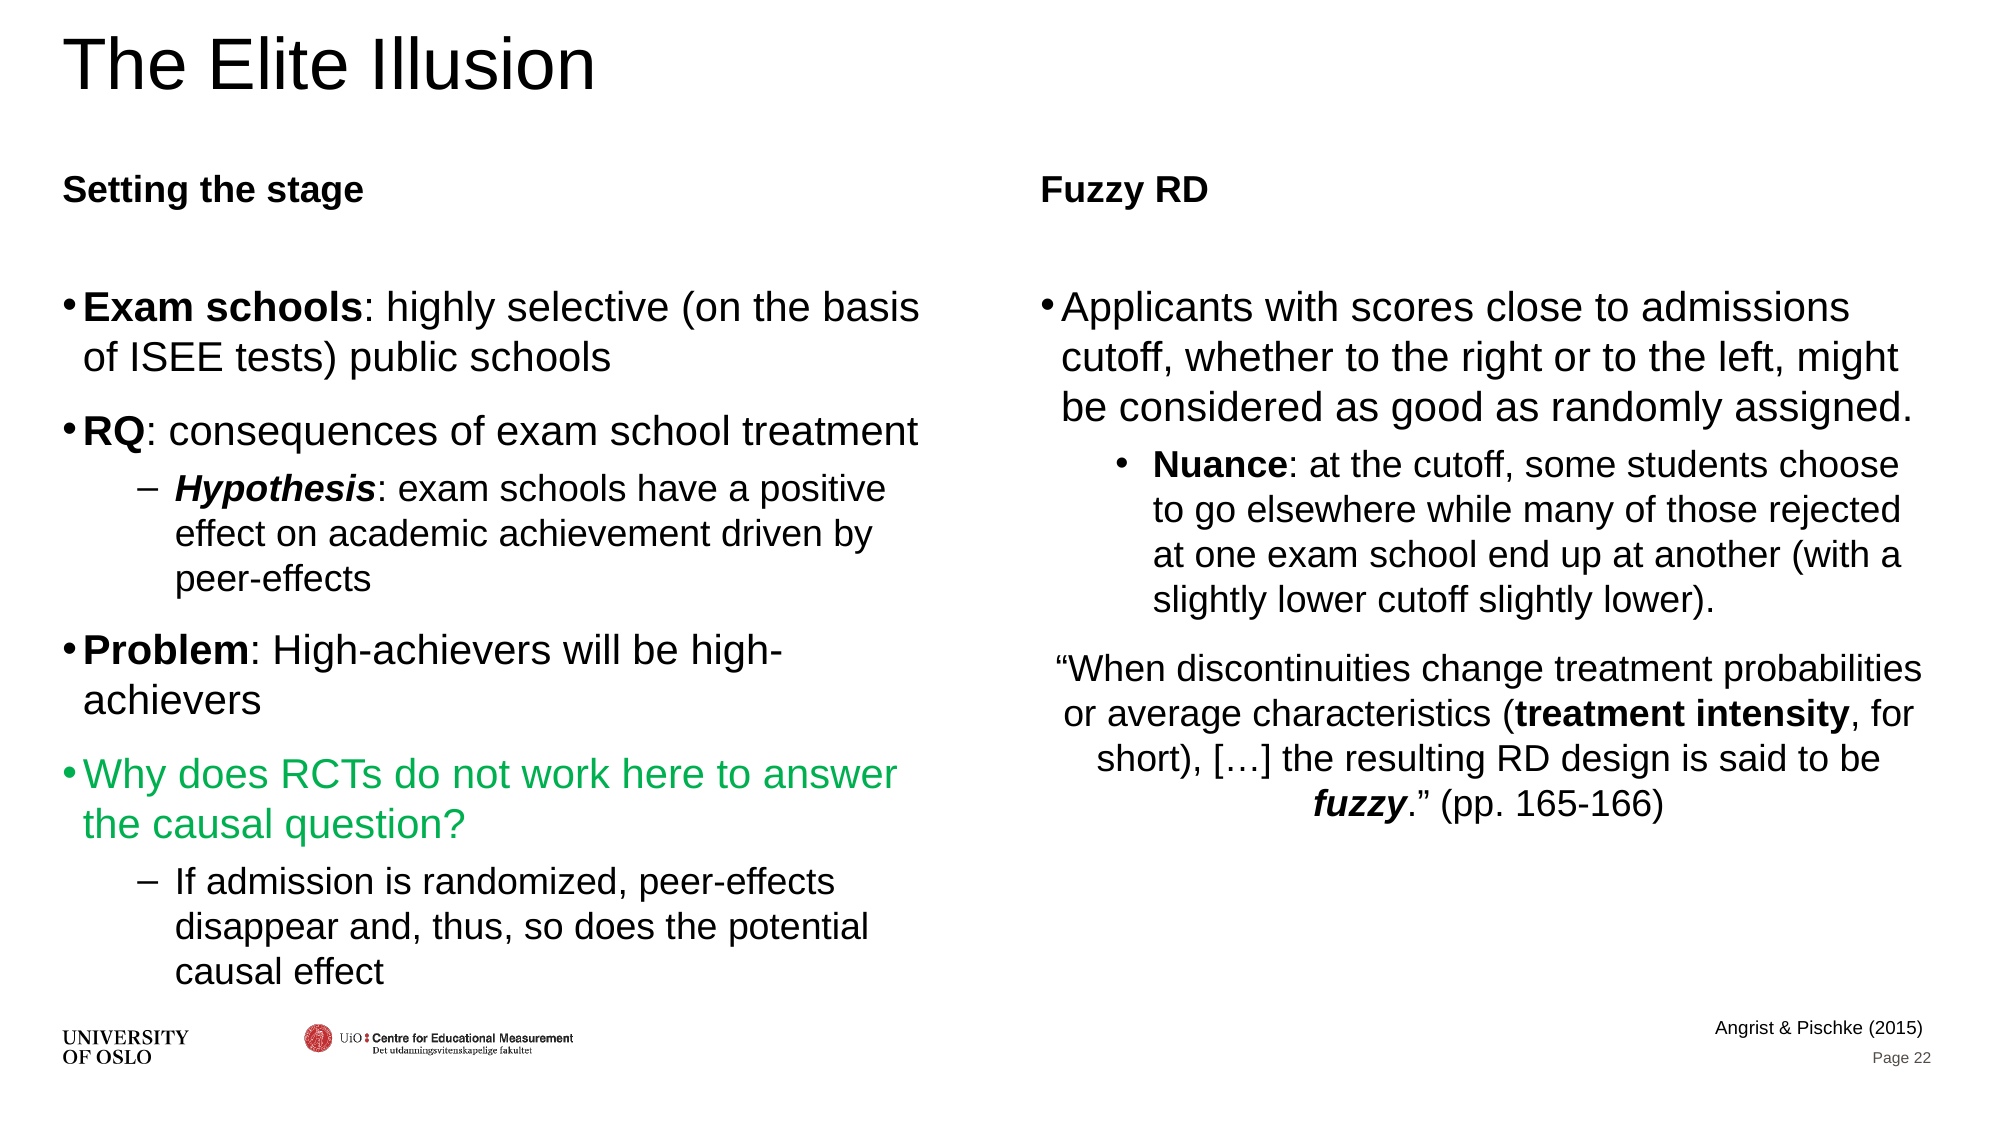

# The Elite Illusion
Setting the stage
Fuzzy RD
Exam schools: highly selective (on the basis of ISEE tests) public schools
RQ: consequences of exam school treatment
Hypothesis: exam schools have a positive effect on academic achievement driven by peer-effects
Problem: High-achievers will be high-achievers
Why does RCTs do not work here to answer the causal question?
If admission is randomized, peer-effects disappear and, thus, so does the potential causal effect

Applicants with scores close to admissions cutoff, whether to the right or to the left, might be considered as good as randomly assigned.
Nuance: at the cutoff, some students choose to go elsewhere while many of those rejected at one exam school end up at another (with a slightly lower cutoff slightly lower).
“When discontinuities change treatment probabilities or average characteristics (treatment intensity, for short), […] the resulting RD design is said to be fuzzy.” (pp. 165-166)

Angrist & Pischke (2015)
Page 22